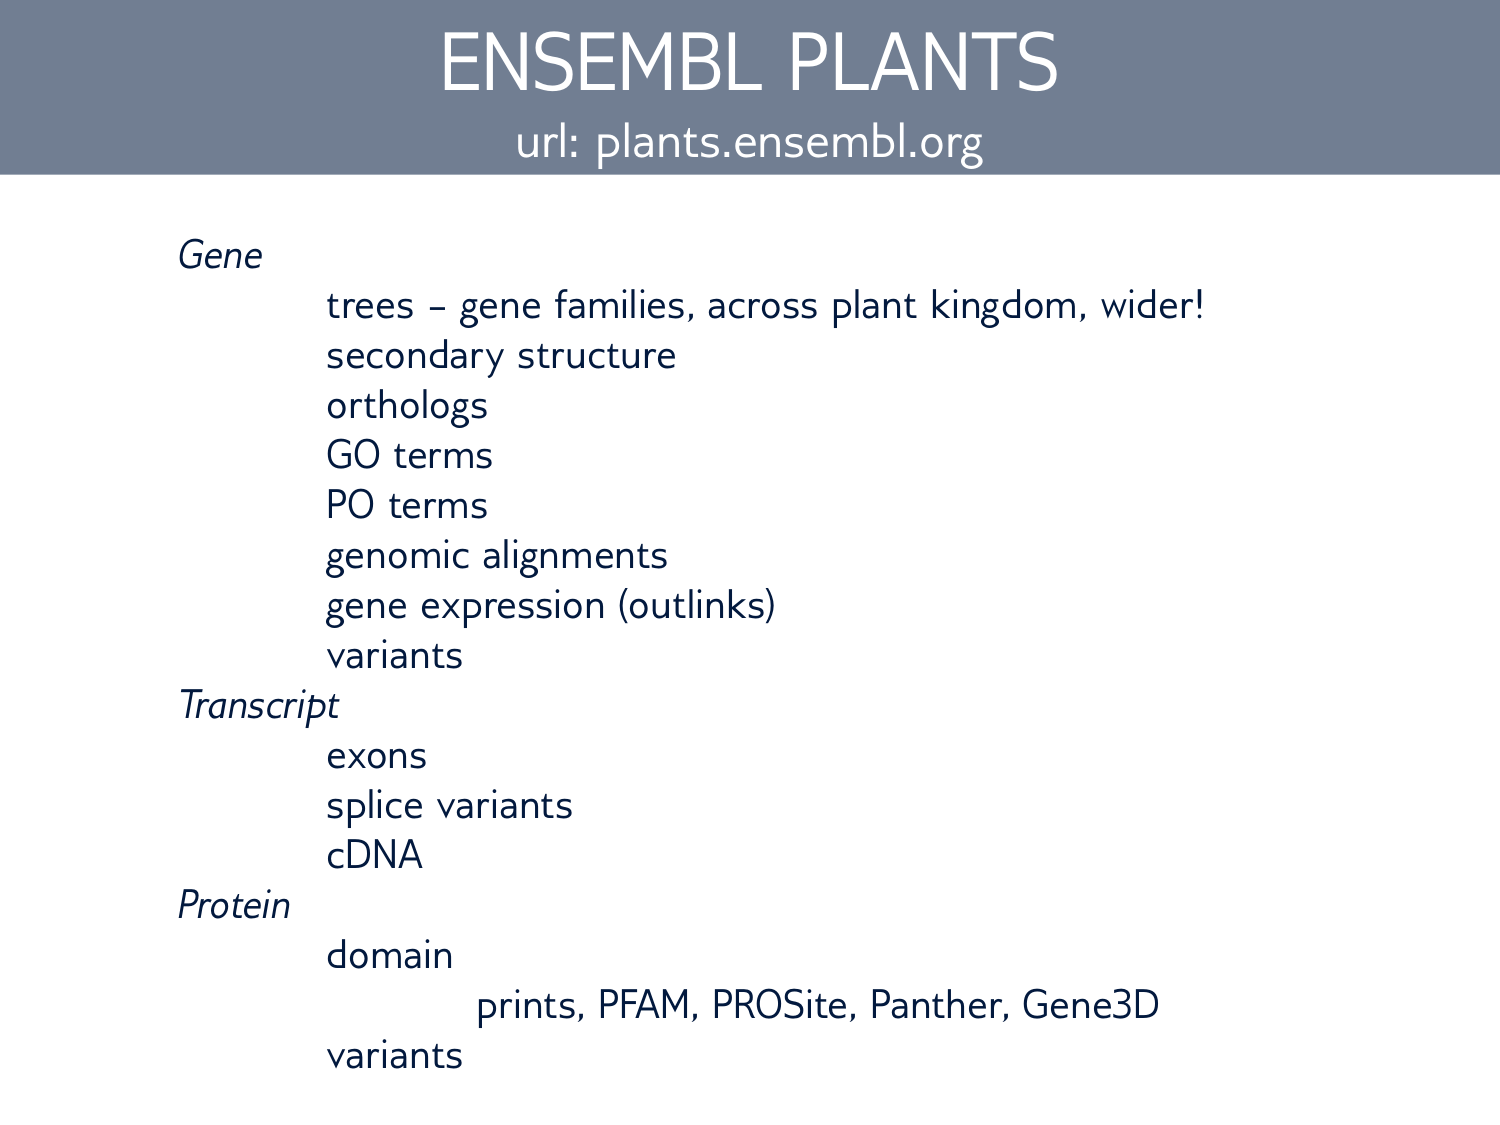

ENSEMBL PLANTS
url: plants.ensembl.org
Gene
	trees – gene families, across plant kingdom, wider!
	secondary structure
	orthologs
	GO terms
	PO terms
	genomic alignments
	gene expression (outlinks)
	variants
Transcript
	exons
	splice variants
	cDNA
Protein
	domain
		prints, PFAM, PROSite, Panther, Gene3D
	variants